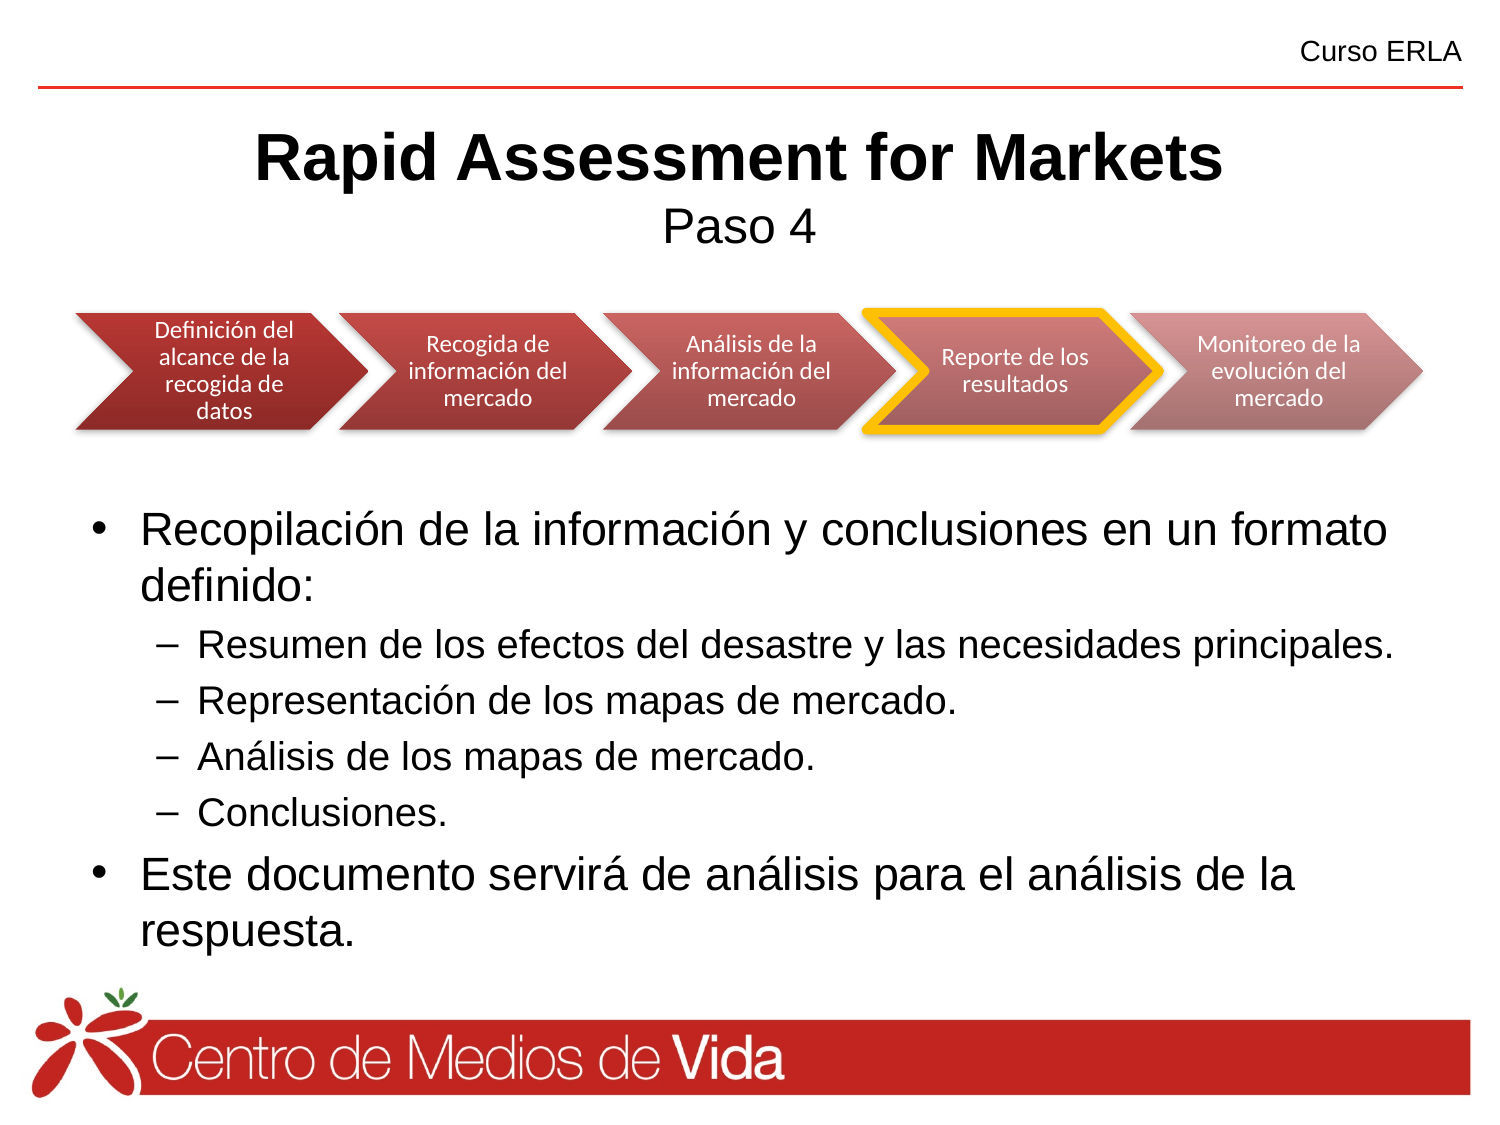

# Rapid Assessment for Markets Paso 4
Definición del alcance de la recogida de datos
Recogida de información del mercado
Análisis de la información del mercado
Reporte de los resultados
Monitoreo de la evolución del mercado
Recopilación de la información y conclusiones en un formato definido:
Resumen de los efectos del desastre y las necesidades principales.
Representación de los mapas de mercado.
Análisis de los mapas de mercado.
Conclusiones.
Este documento servirá de análisis para el análisis de la respuesta.